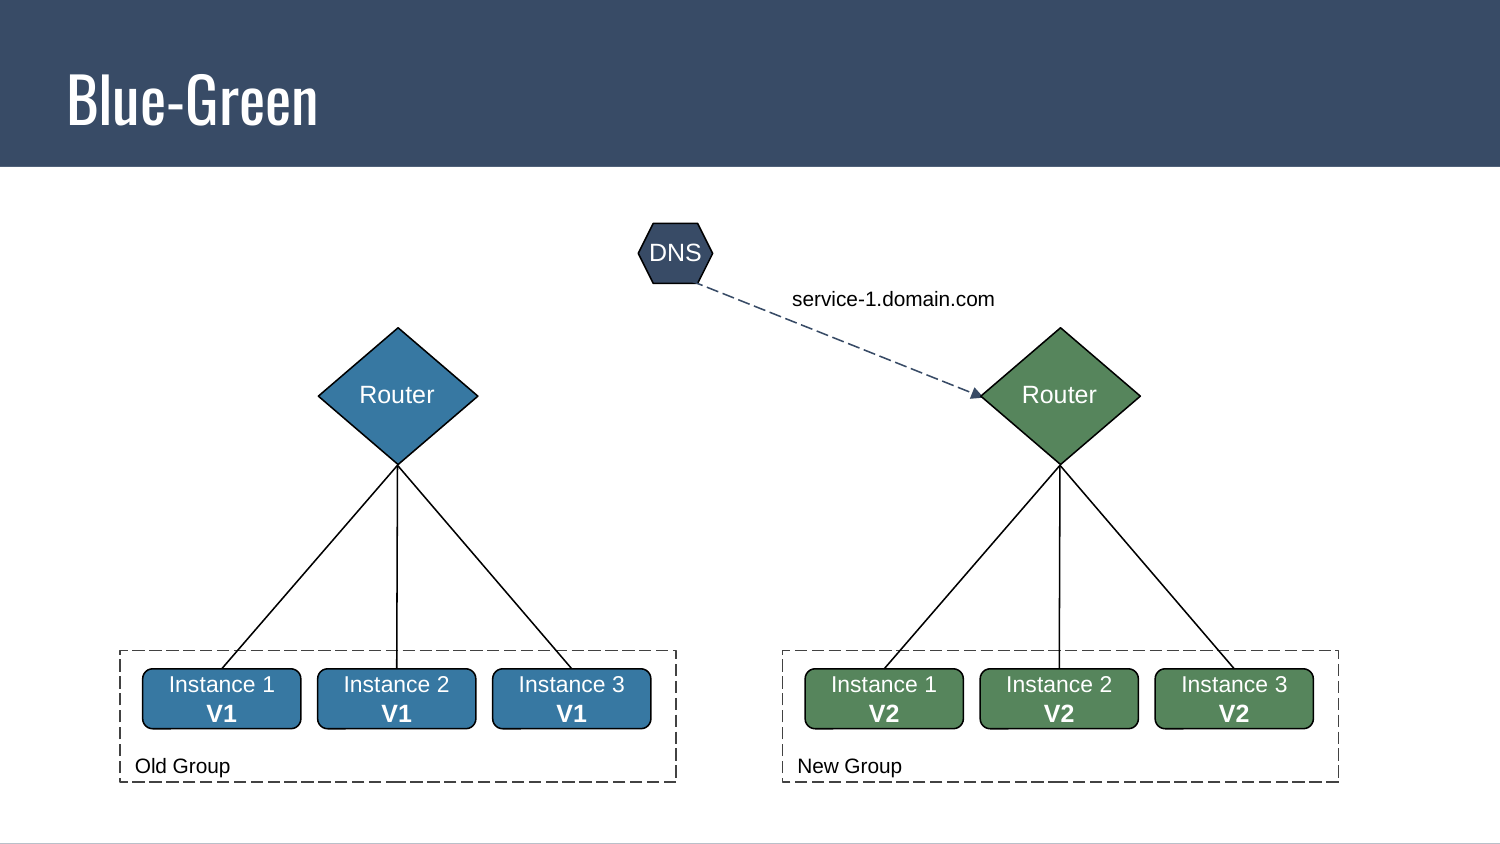

# Blue-Green

DNS

service-1.domain.com

Router
Router

Instance 1
V1
Instance 2
V1
Instance 3
V1
Instance 1
V2
Instance 2
V2
Instance 3
V2
Old Group
New Group